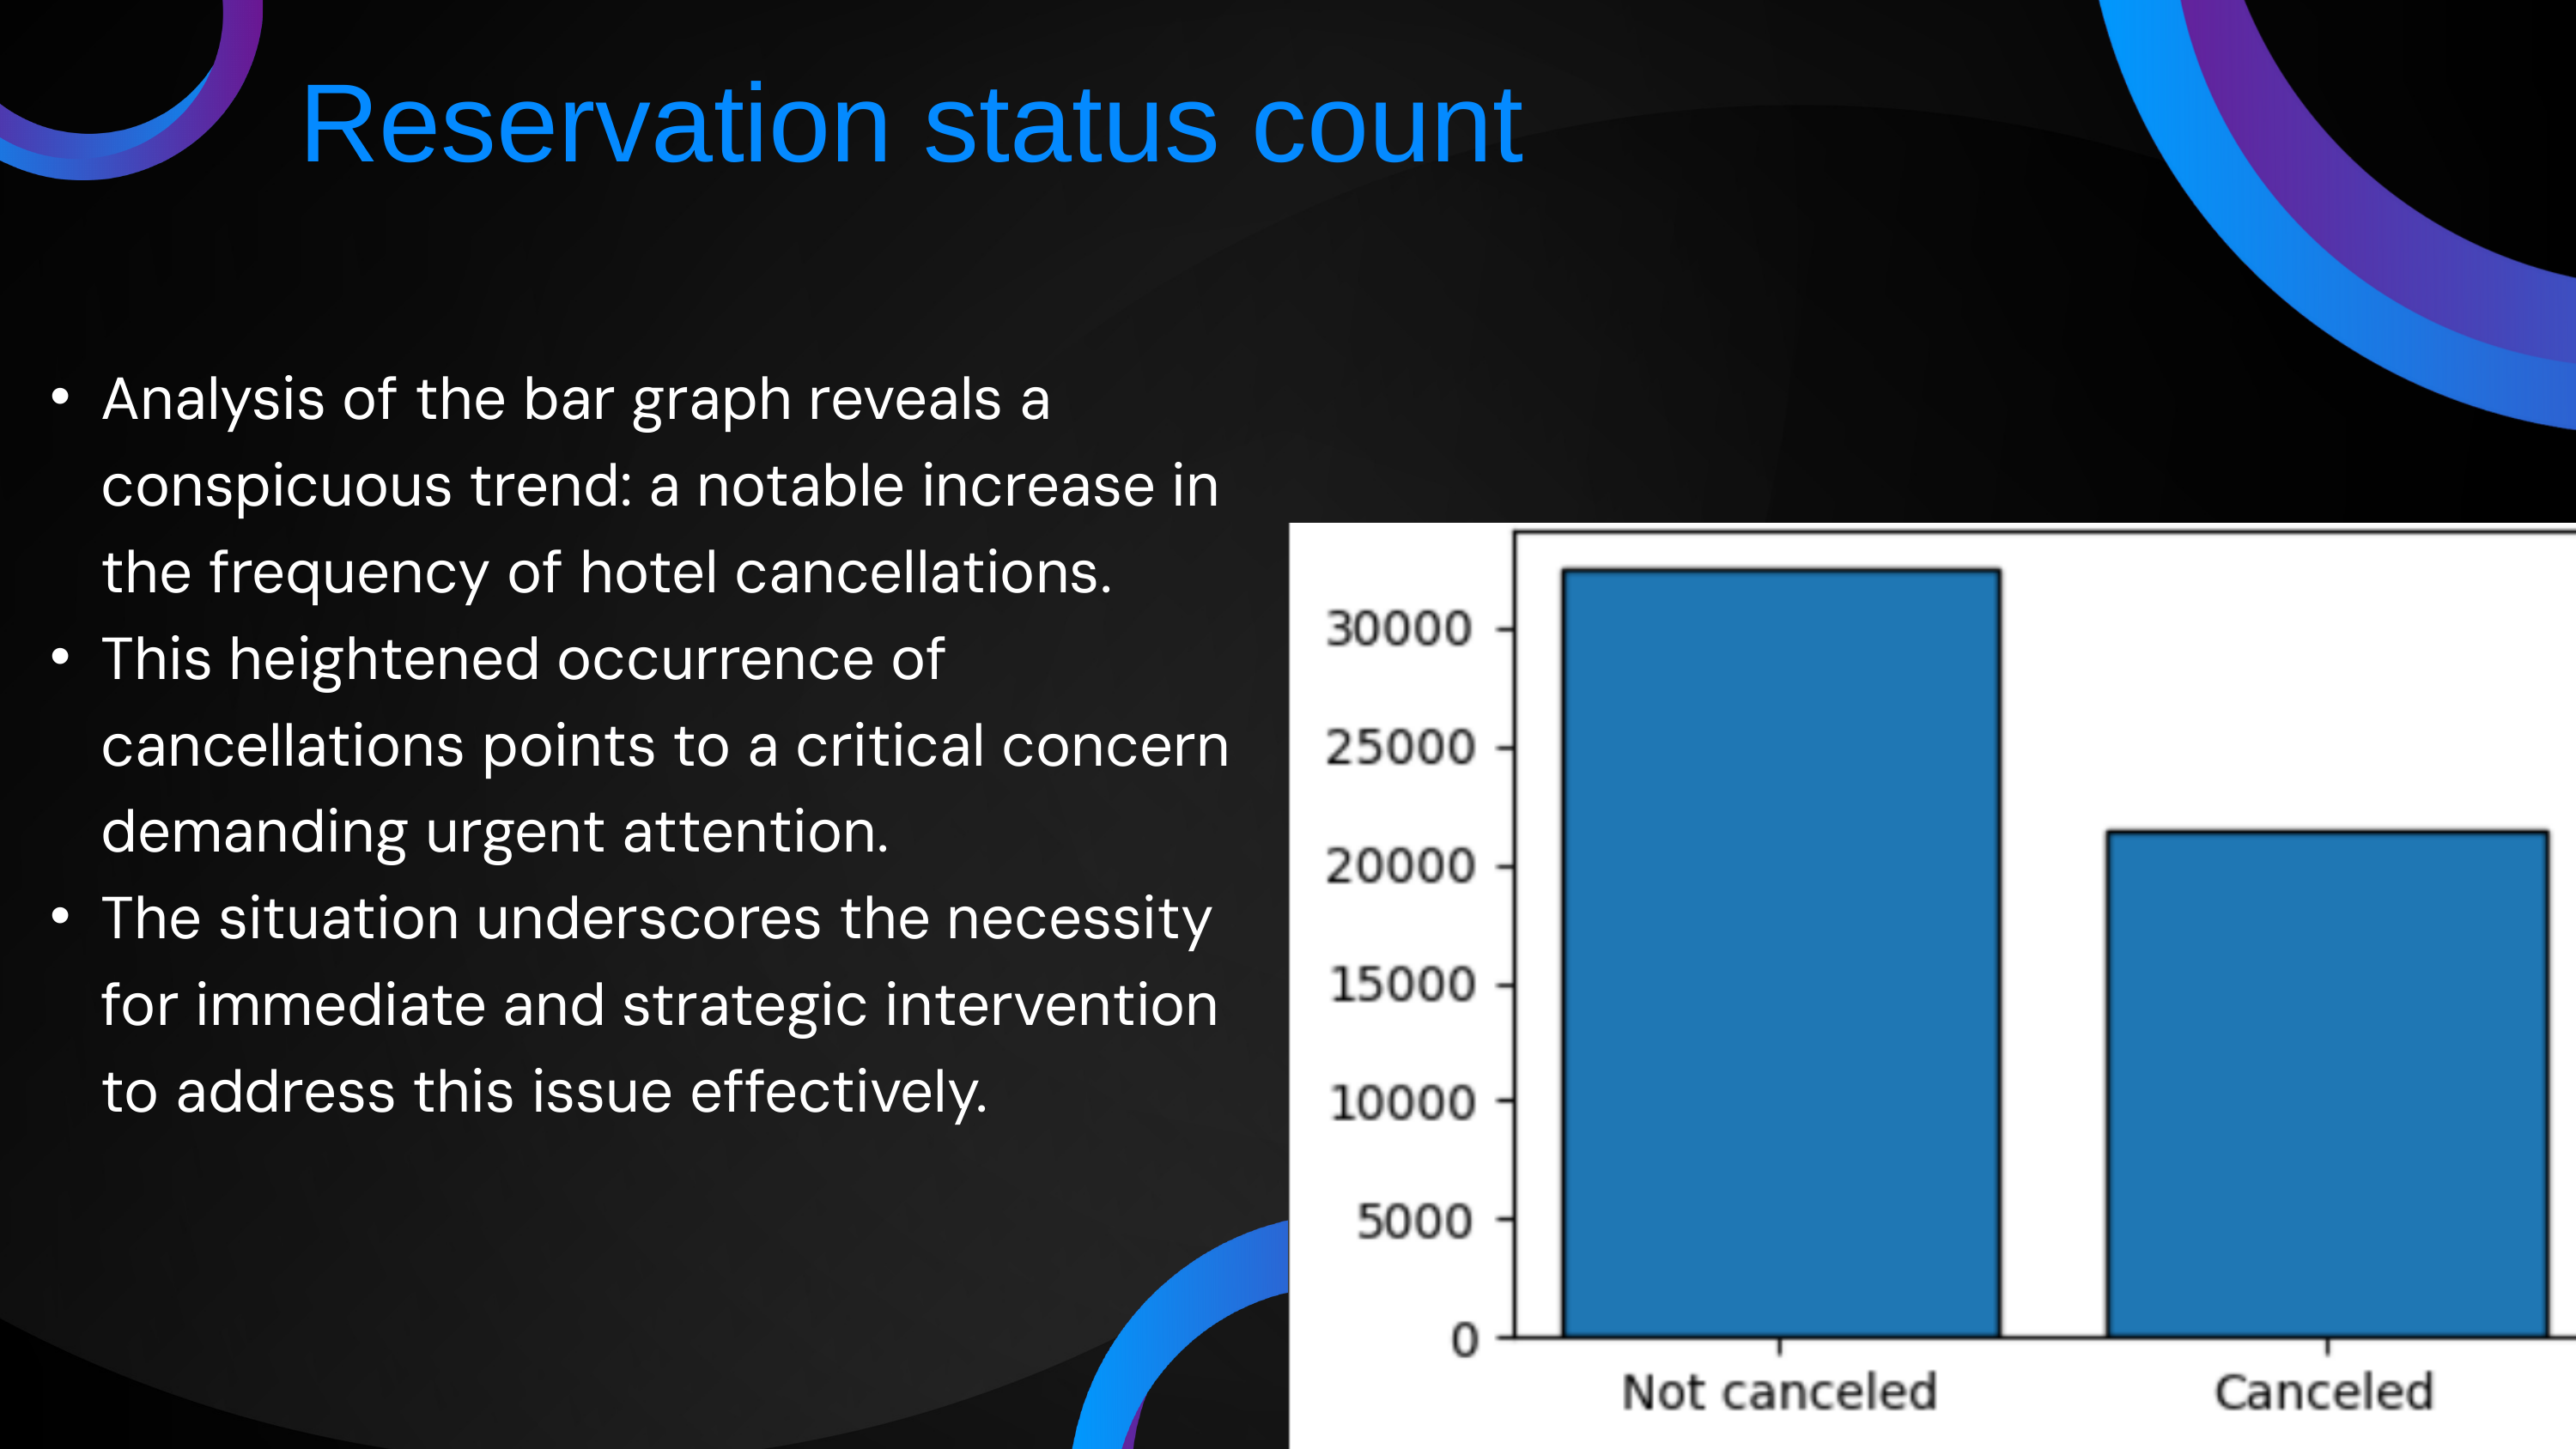

Reservation status count
Analysis of the bar graph reveals a conspicuous trend: a notable increase in the frequency of hotel cancellations.
This heightened occurrence of cancellations points to a critical concern demanding urgent attention.
The situation underscores the necessity for immediate and strategic intervention to address this issue effectively.